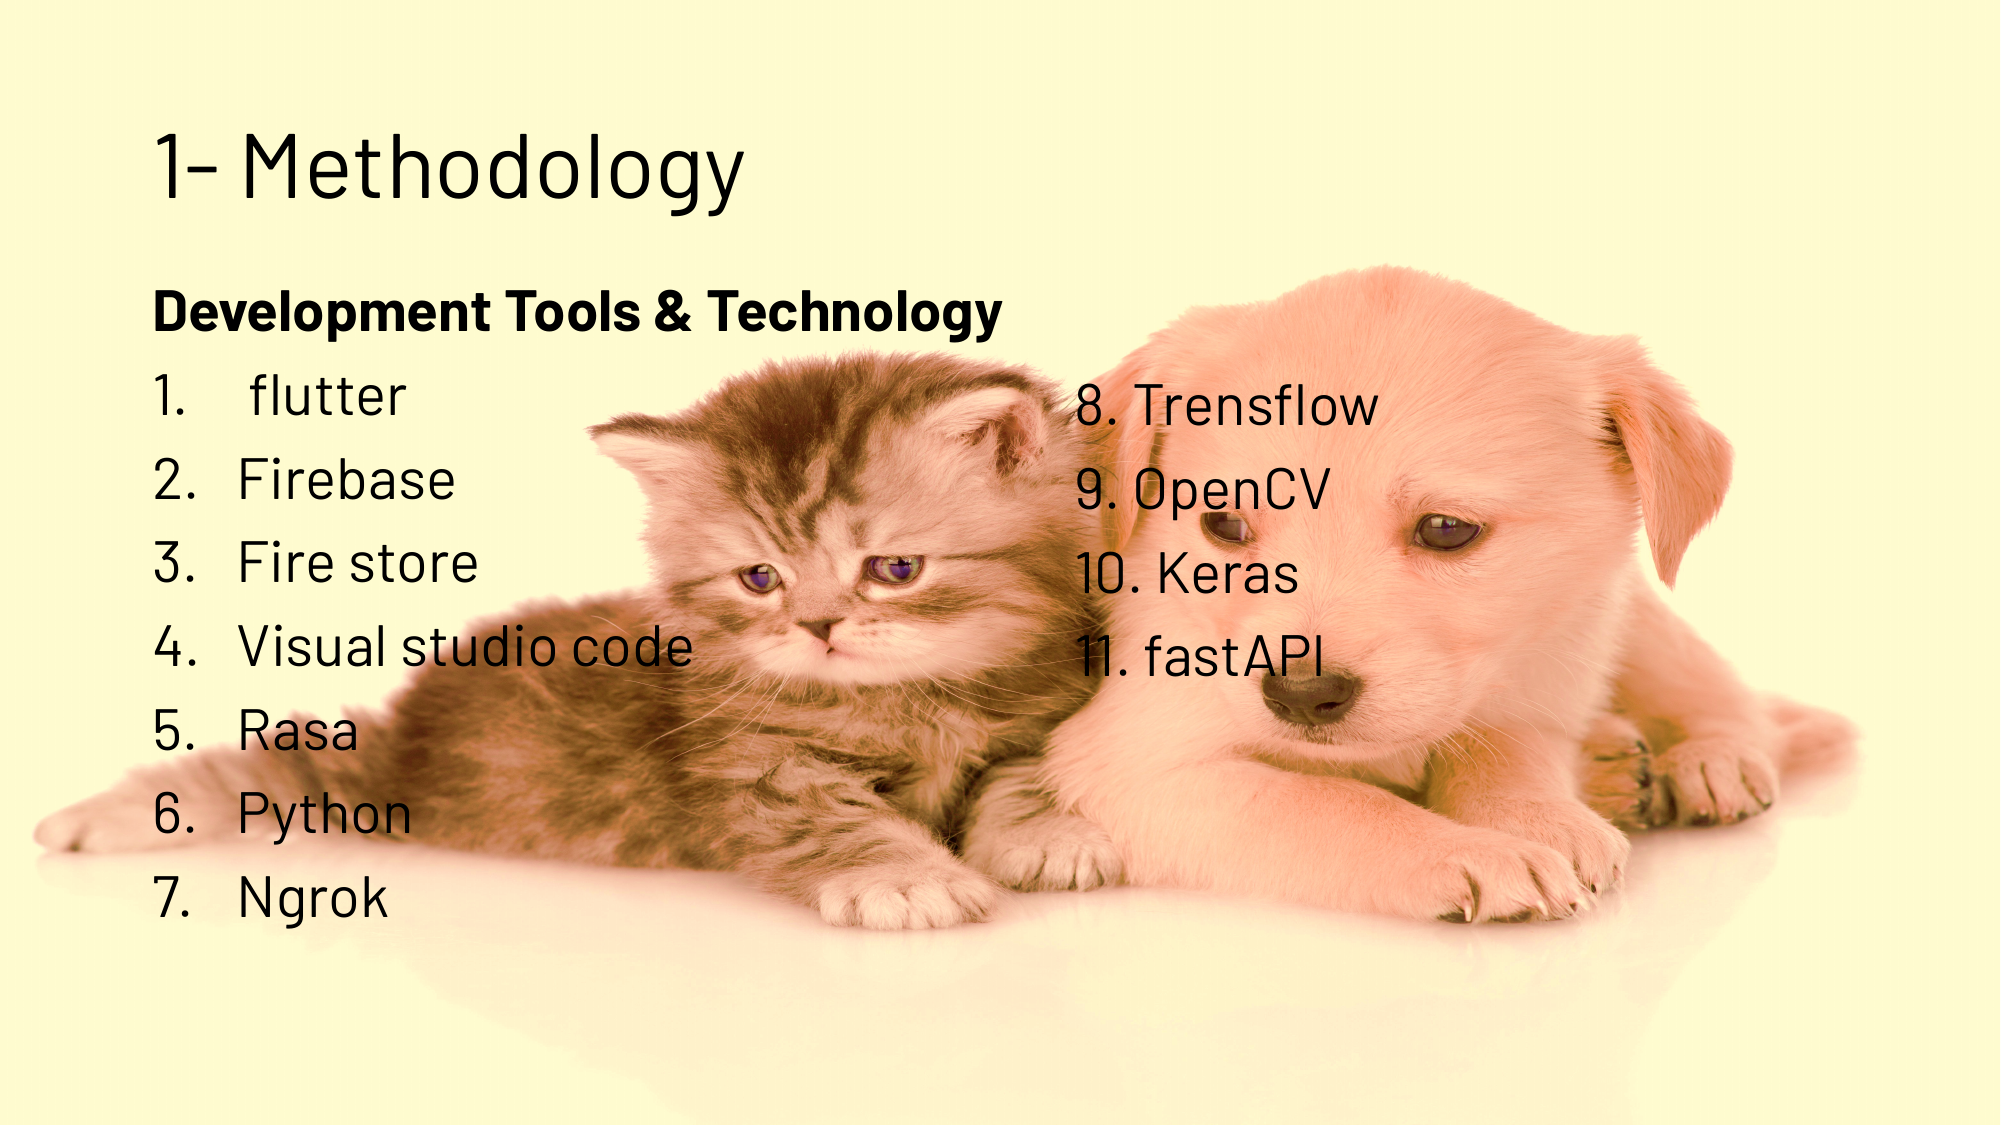

# 1- Methodology
Development Tools & Technology
 flutter
Firebase
Fire store
Visual studio code
Rasa
Python
Ngrok

8. Trensflow
9. OpenCV
10. Keras
11. fastAPI